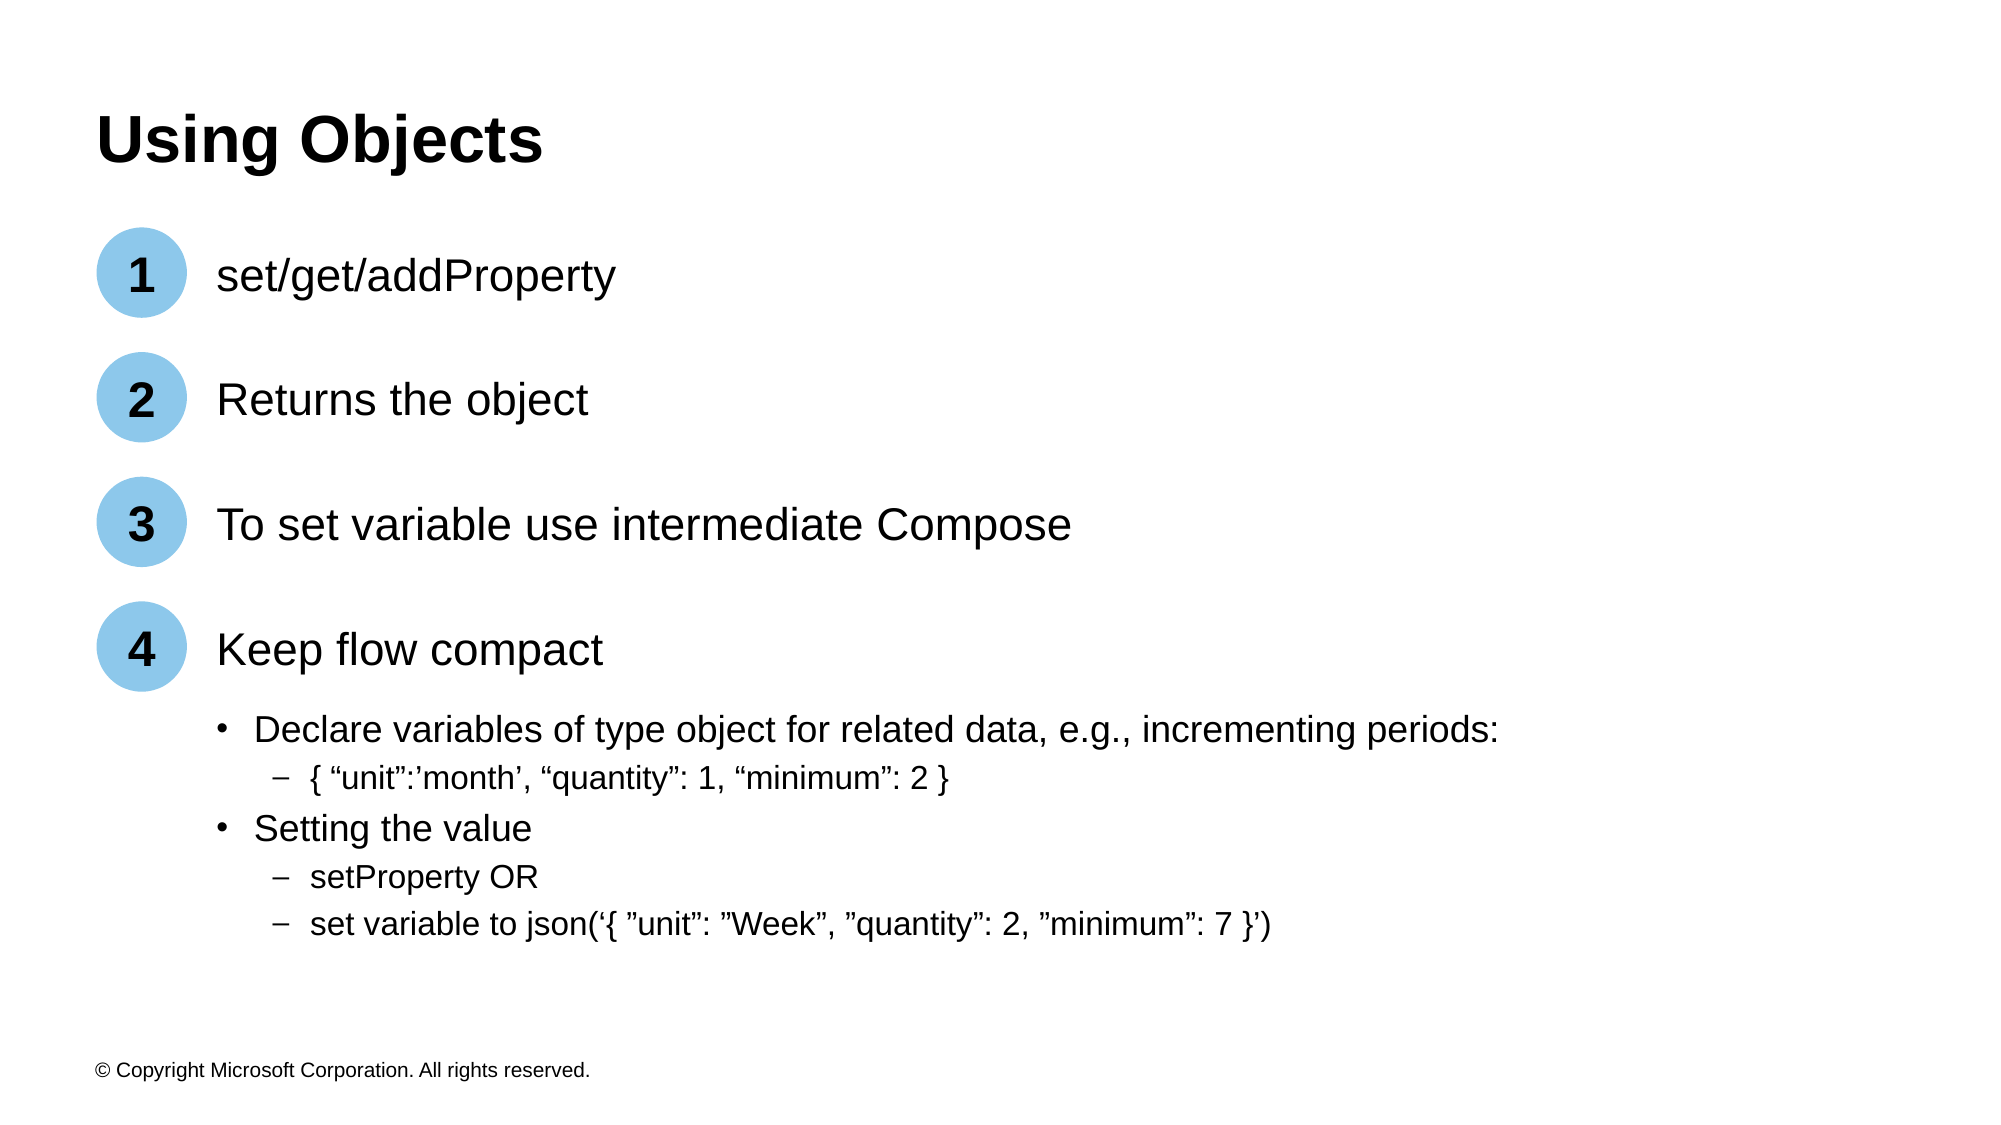

# Using Objects
1
set/get/addProperty
2
Returns the object
3
To set variable use intermediate Compose
4
Keep flow compact
Declare variables of type object for related data, e.g., incrementing periods:
{ “unit”:’month’, “quantity”: 1, “minimum”: 2 }
Setting the value
setProperty OR
set variable to json(‘{ ”unit”: ”Week”, ”quantity”: 2, ”minimum”: 7 }’)